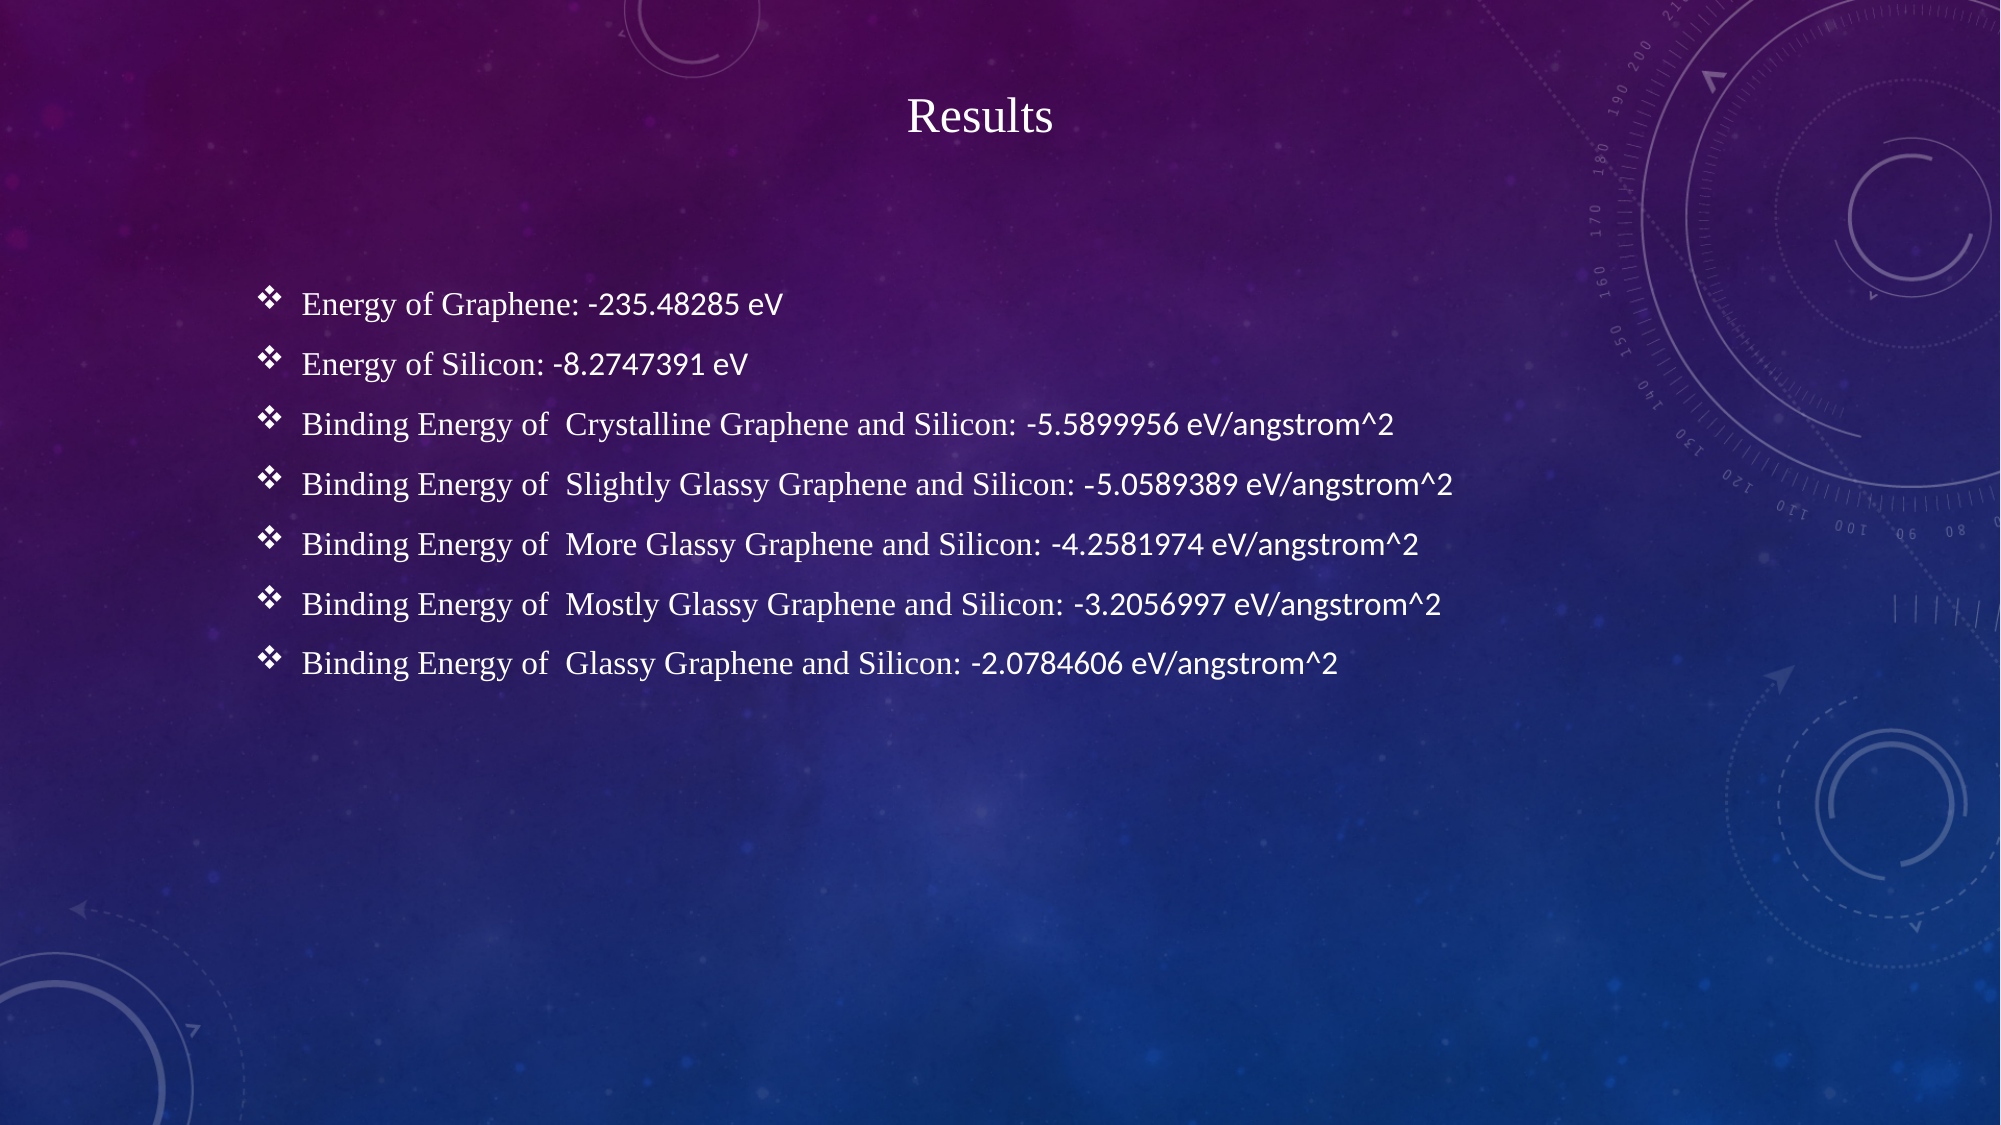

Results

Energy of Graphene: -235.48285 eV
Energy of Silicon: -8.2747391 eV
Binding Energy of  Crystalline Graphene and Silicon: -5.5899956 eV/angstrom^2
Binding Energy of  Slightly Glassy Graphene and Silicon: -5.0589389 eV/angstrom^2
Binding Energy of  More Glassy Graphene and Silicon: -4.2581974 eV/angstrom^2
Binding Energy of  Mostly Glassy Graphene and Silicon: -3.2056997 eV/angstrom^2
Binding Energy of  Glassy Graphene and Silicon: -2.0784606 eV/angstrom^2